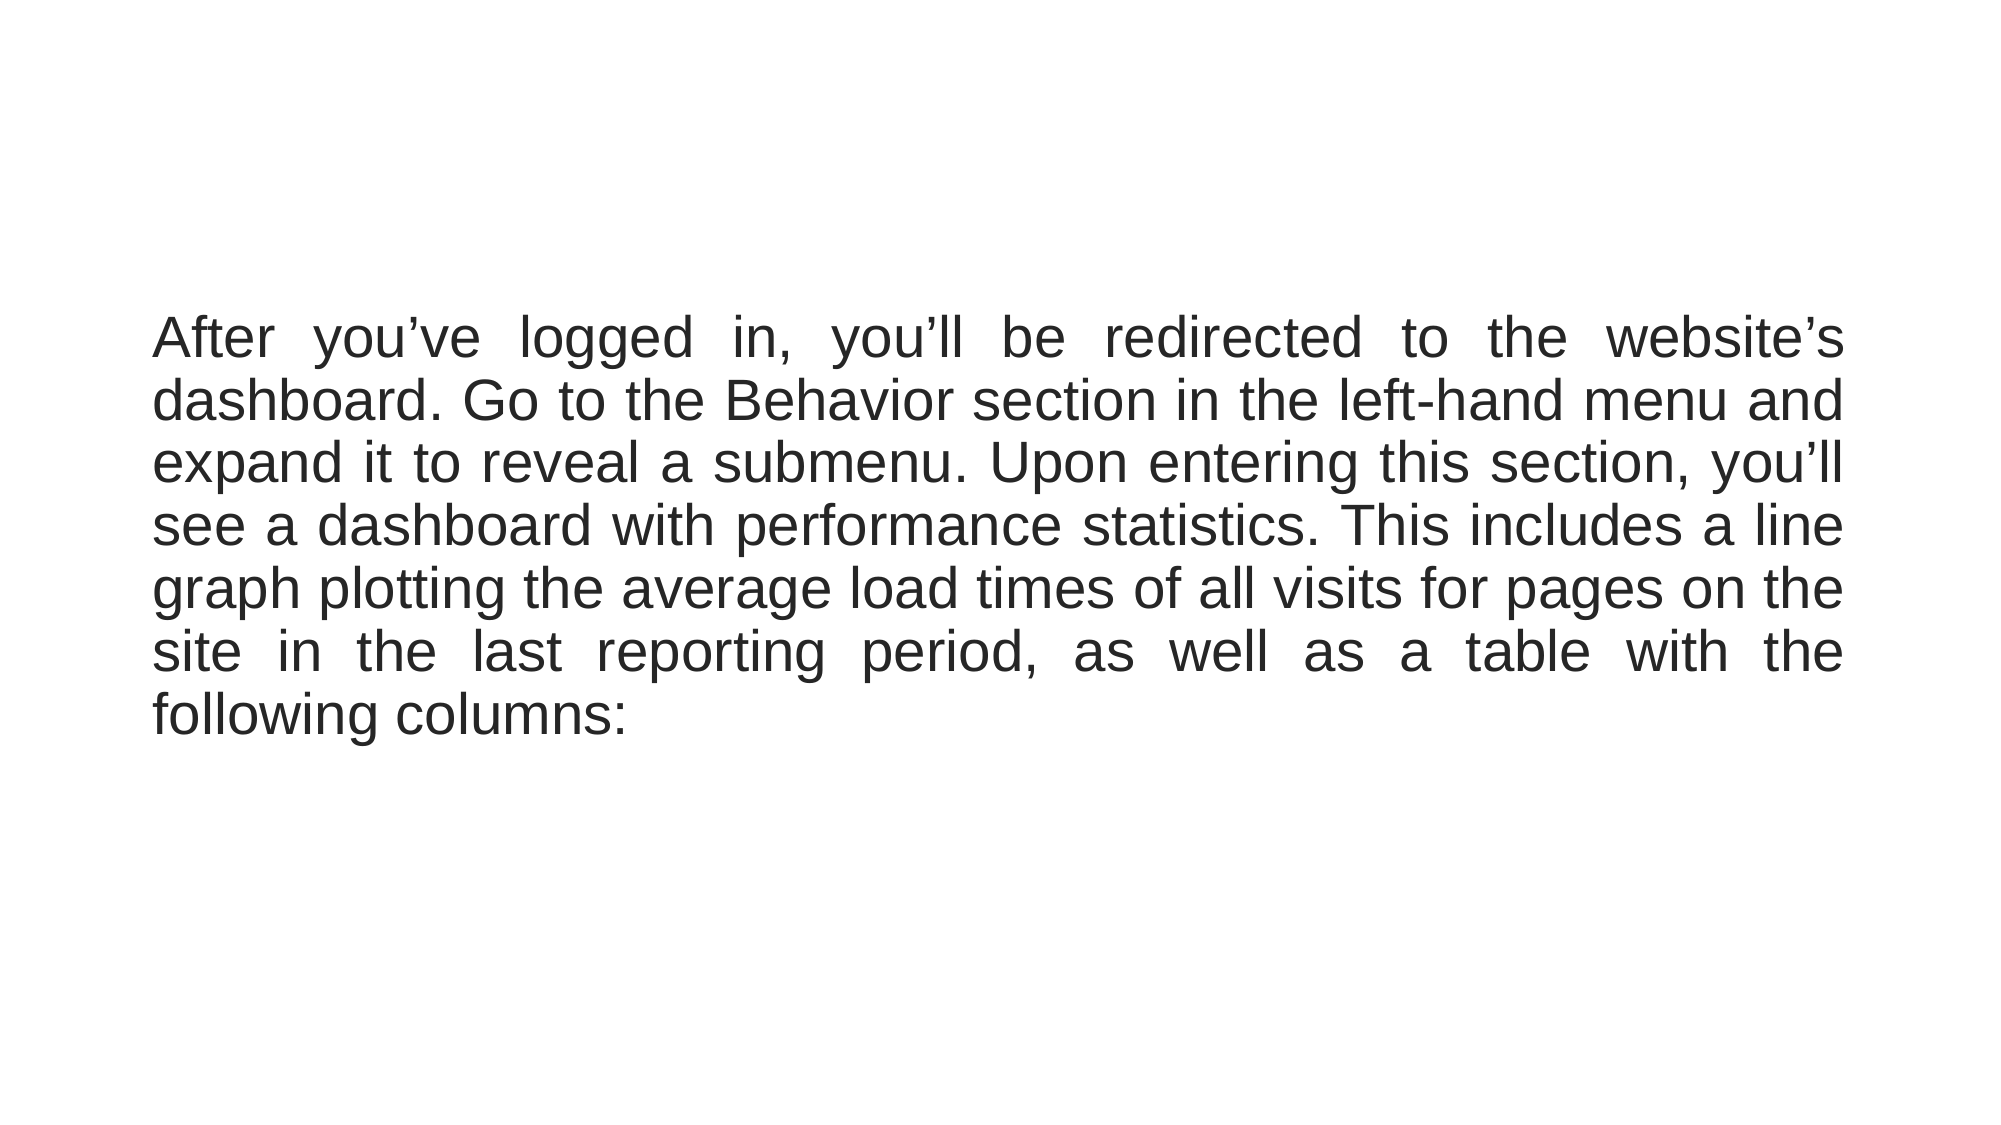

#
After you’ve logged in, you’ll be redirected to the website’s dashboard. Go to the Behavior section in the left-hand menu and expand it to reveal a submenu. Upon entering this section, you’ll see a dashboard with performance statistics. This includes a line graph plotting the average load times of all visits for pages on the site in the last reporting period, as well as a table with the following columns: